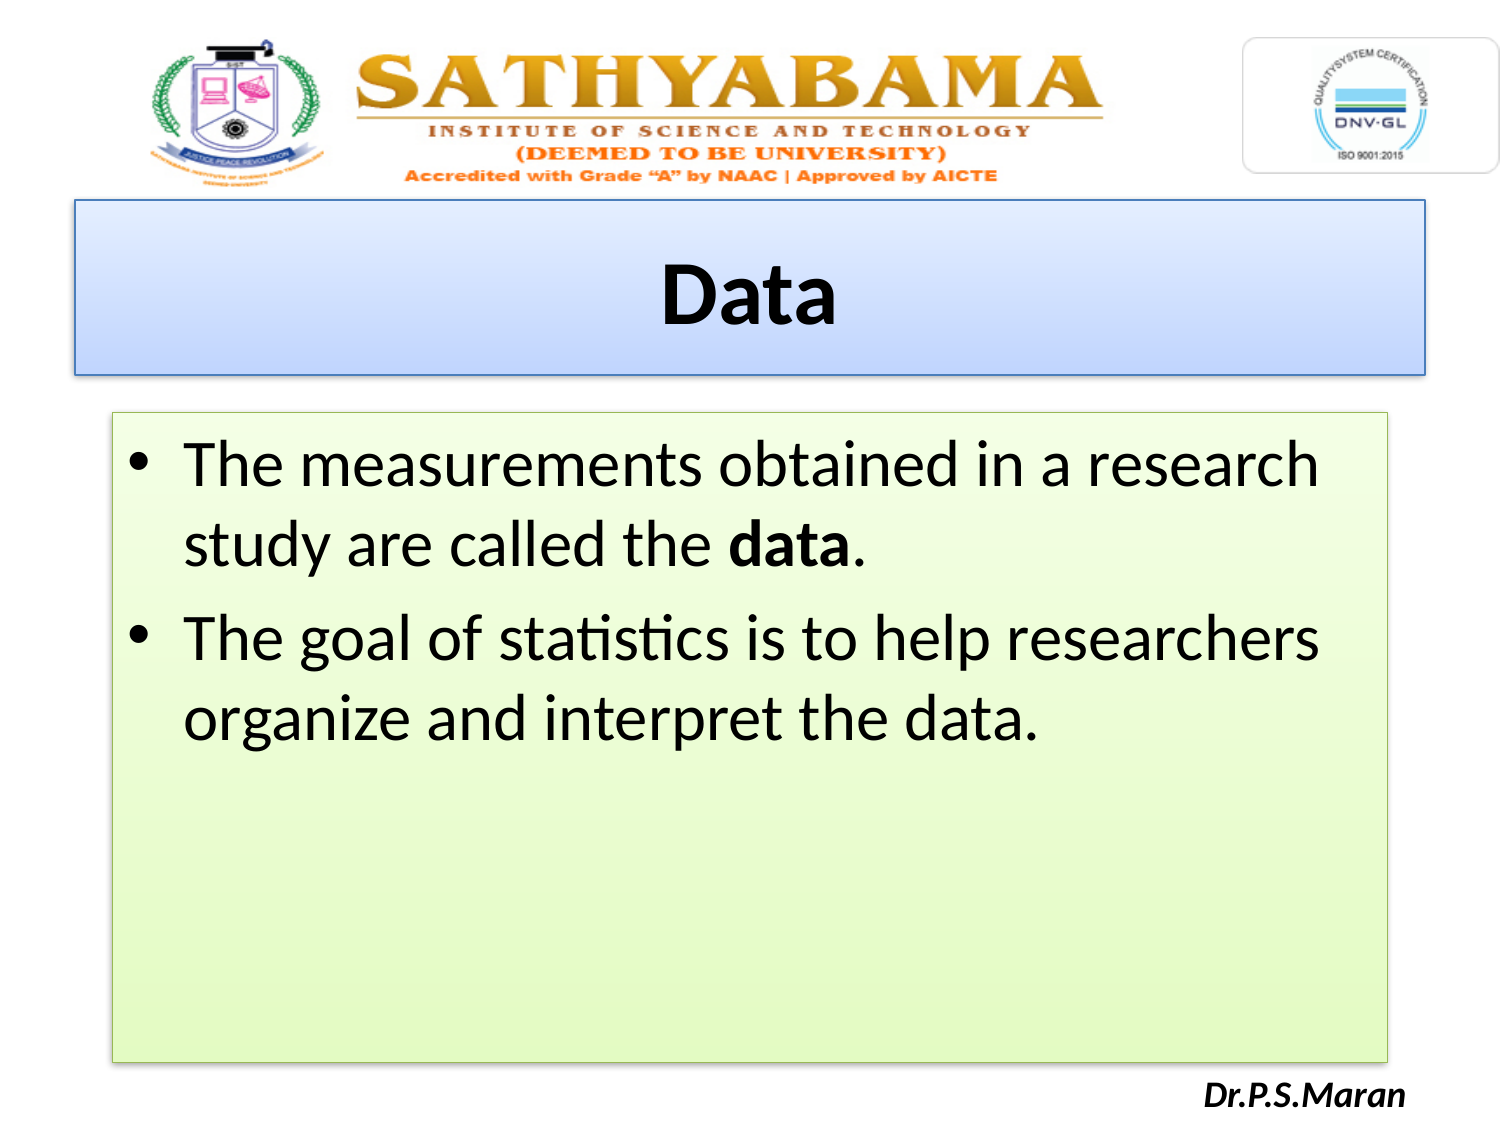

Data
The measurements obtained in a research study are called the data.
The goal of statistics is to help researchers organize and interpret the data.